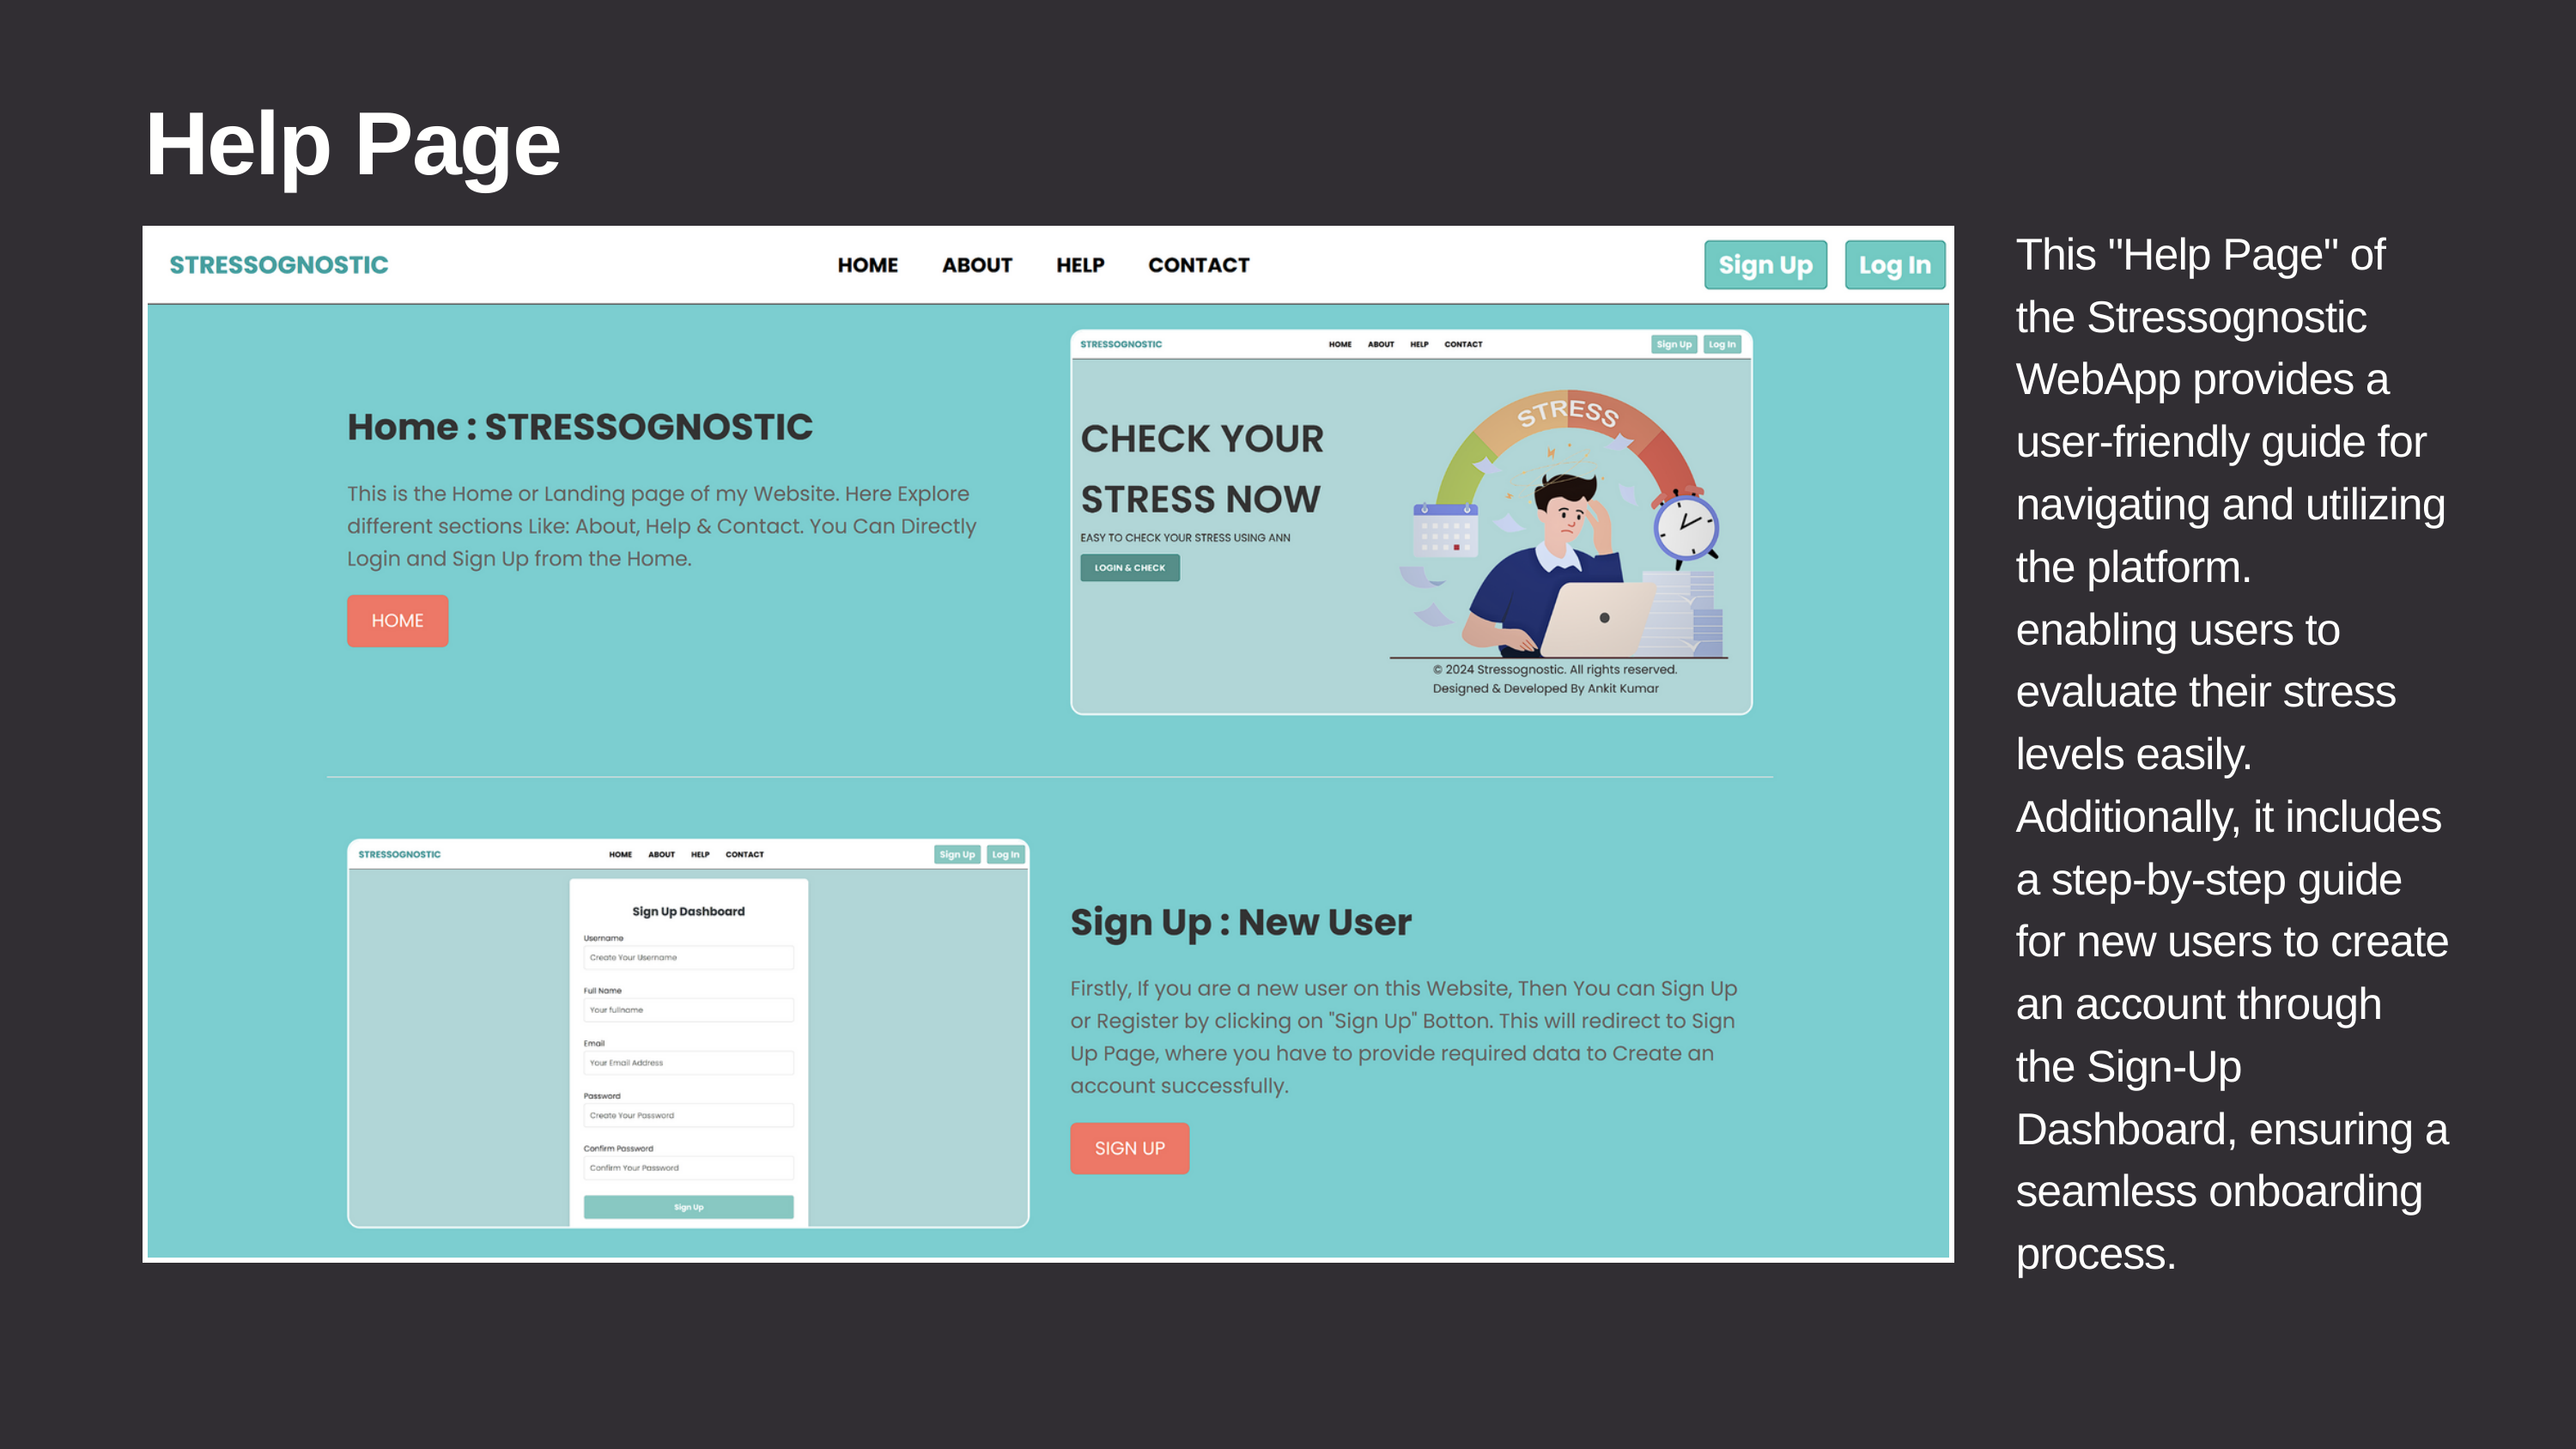

Help Page
This "Help Page" of the Stressognostic WebApp provides a user-friendly guide for navigating and utilizing the platform.
enabling users to evaluate their stress levels easily. Additionally, it includes a step-by-step guide for new users to create an account through the Sign-Up Dashboard, ensuring a seamless onboarding process.